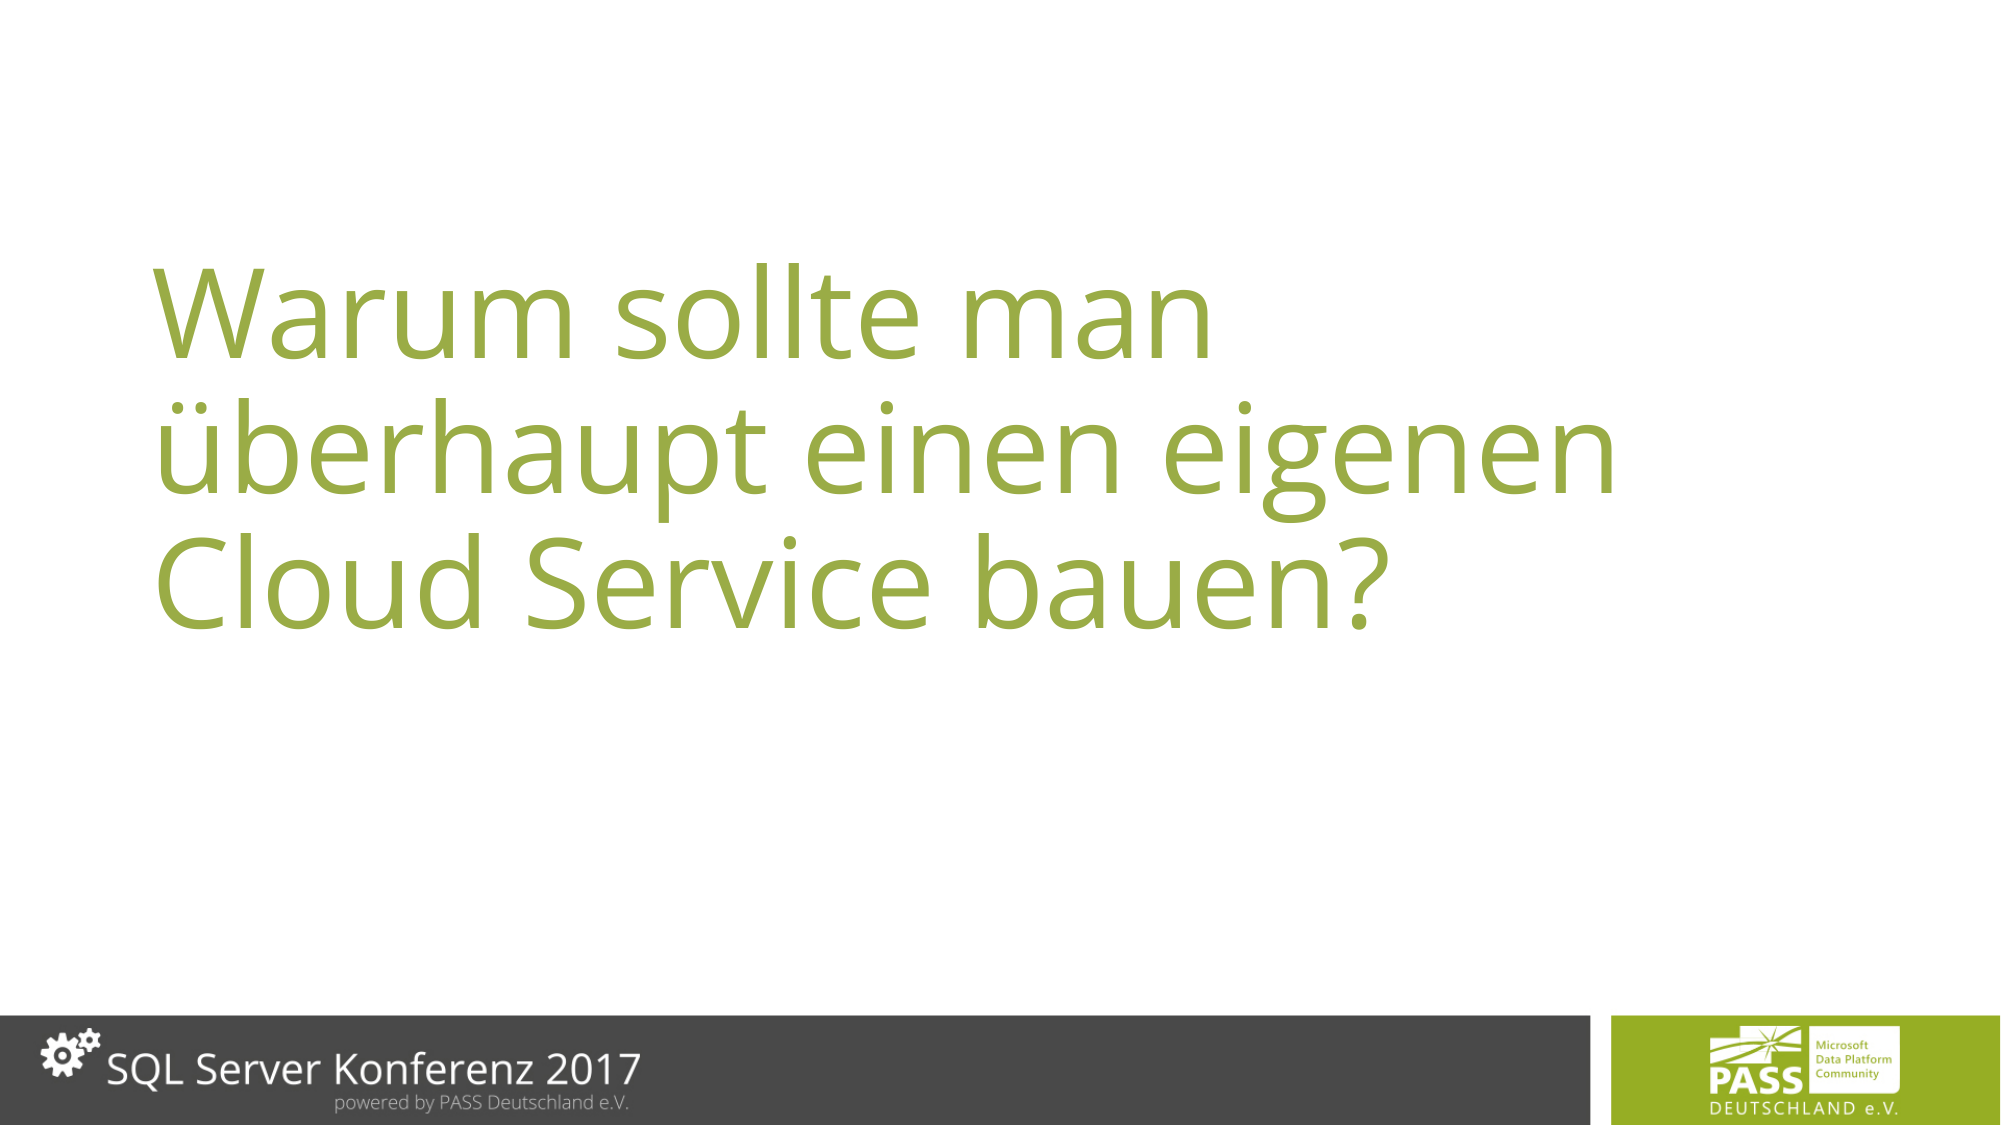

# Warum sollte man überhaupt einen eigenen Cloud Service bauen?